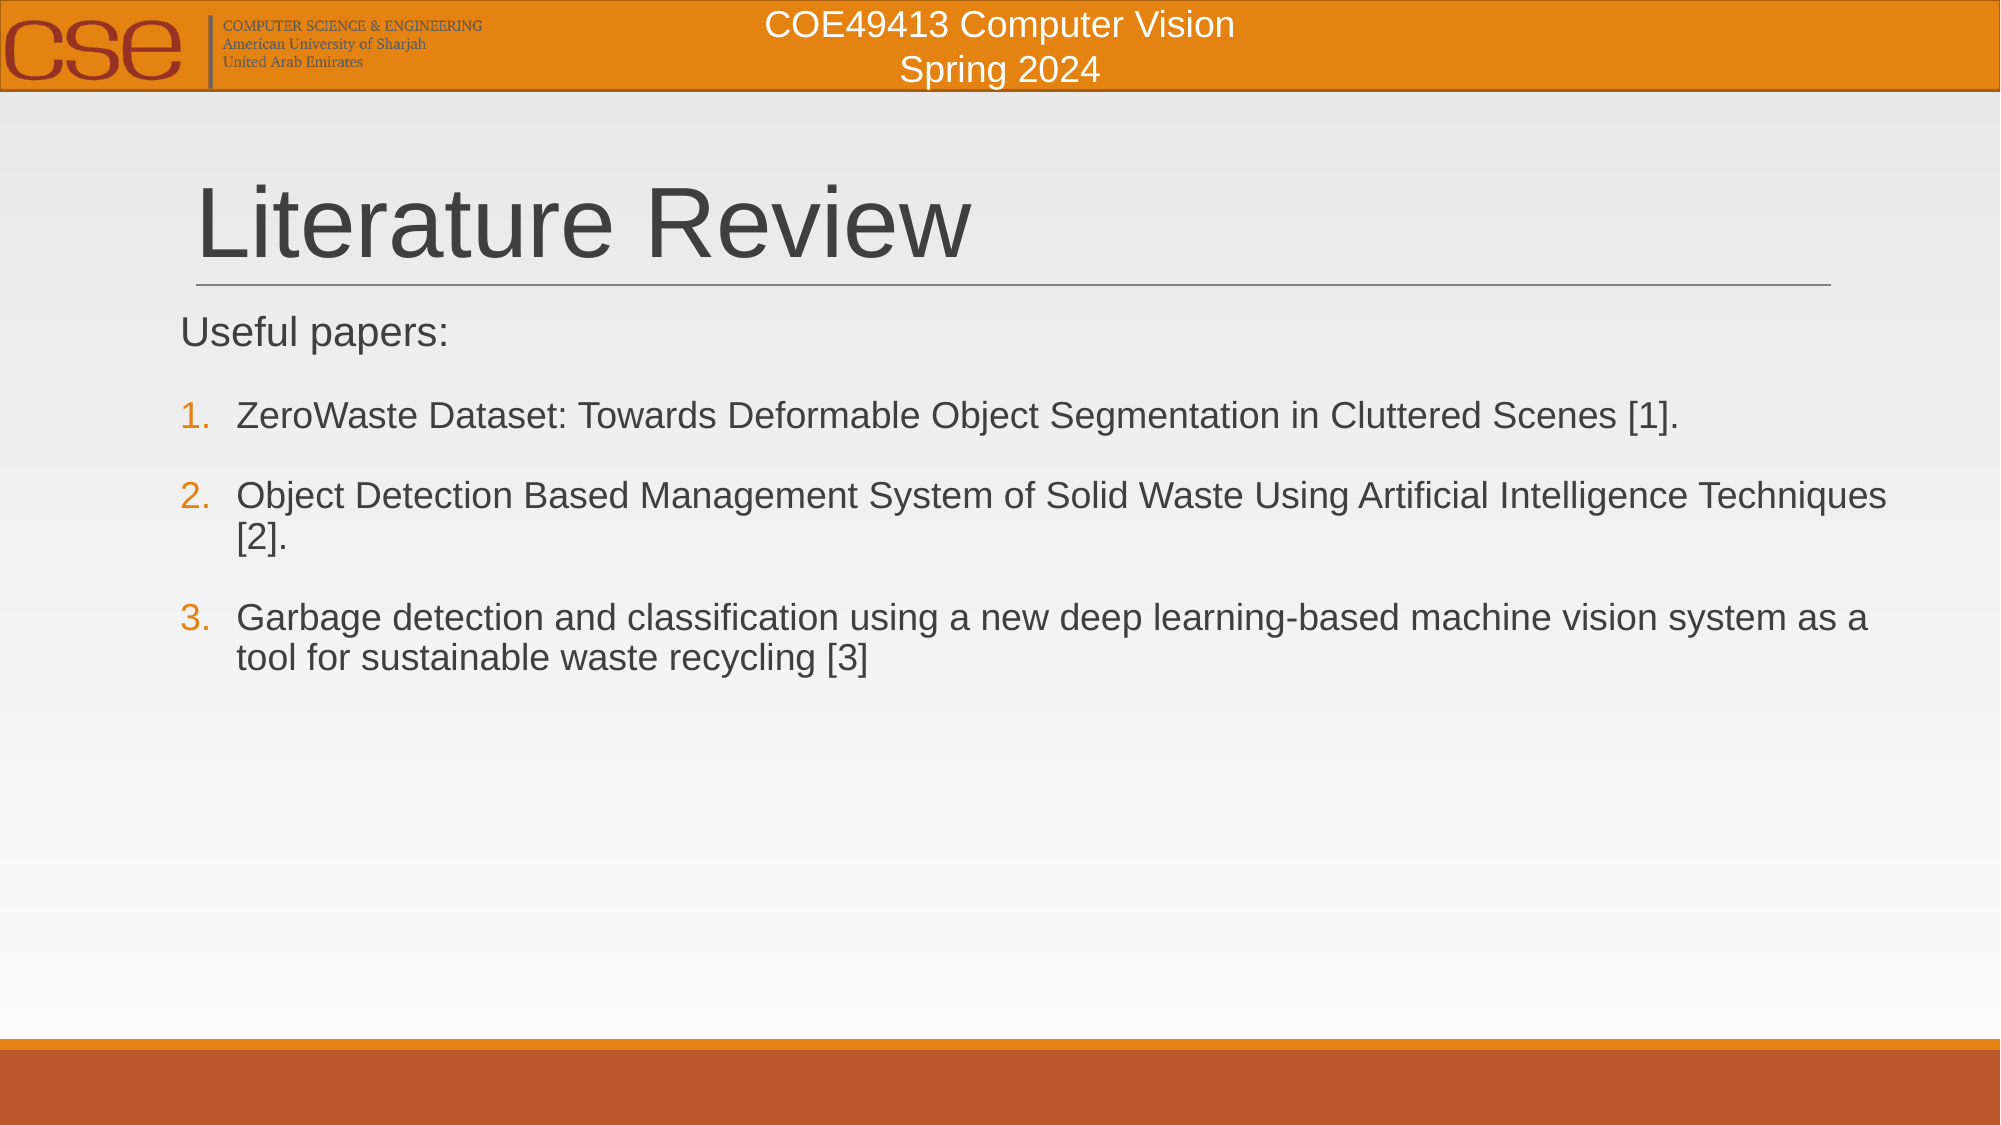

# Literature Review
Useful papers:

ZeroWaste Dataset: Towards Deformable Object Segmentation in Cluttered Scenes [1].

Object Detection Based Management System of Solid Waste Using Artificial Intelligence Techniques [2].

Garbage detection and classification using a new deep learning-based machine vision system as a tool for sustainable waste recycling [3]